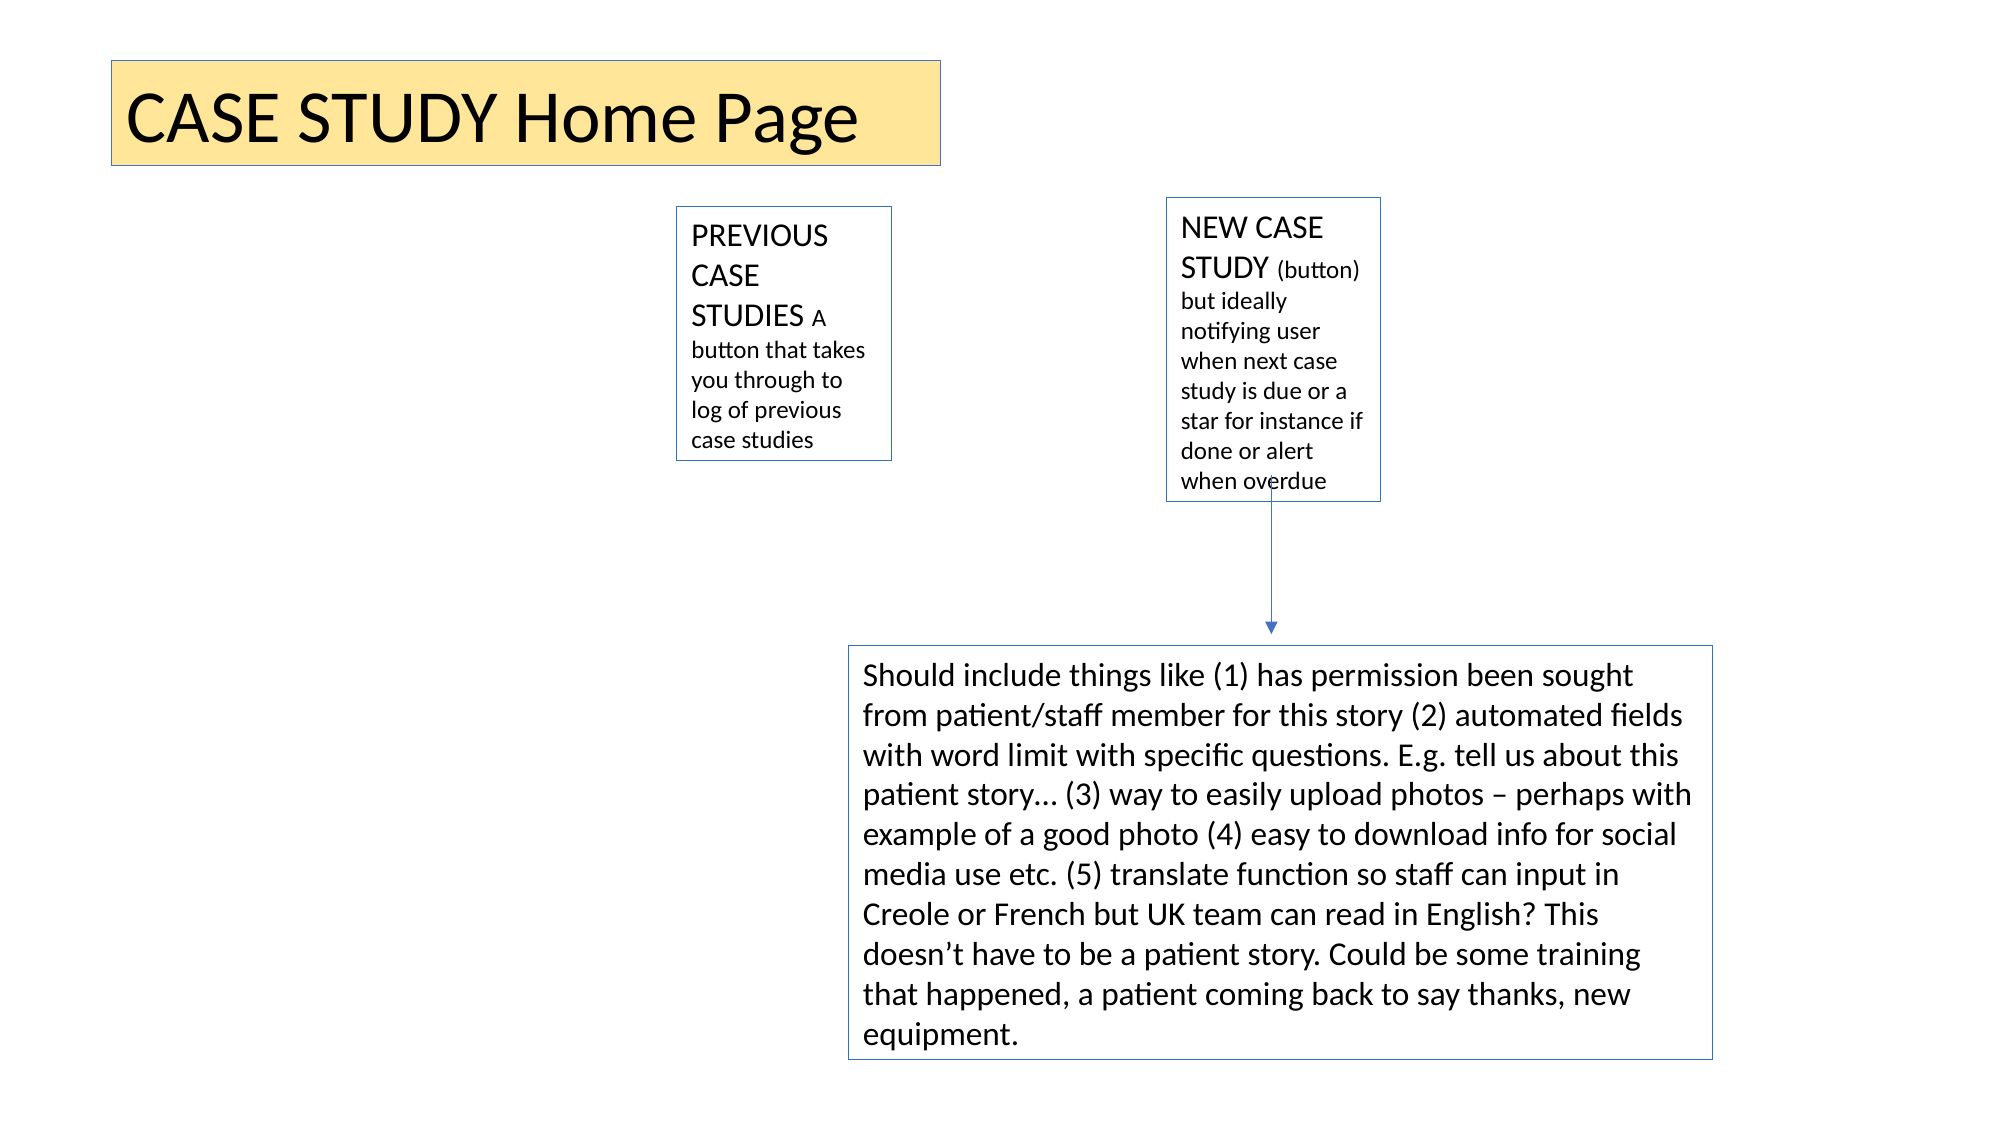

CASE STUDY Home Page
NEW CASE STUDY (button) but ideally notifying user when next case study is due or a star for instance if done or alert when overdue
PREVIOUS CASE STUDIES A button that takes you through to log of previous case studies
Should include things like (1) has permission been sought from patient/staff member for this story (2) automated fields with word limit with specific questions. E.g. tell us about this patient story… (3) way to easily upload photos – perhaps with example of a good photo (4) easy to download info for social media use etc. (5) translate function so staff can input in Creole or French but UK team can read in English? This doesn’t have to be a patient story. Could be some training that happened, a patient coming back to say thanks, new equipment.